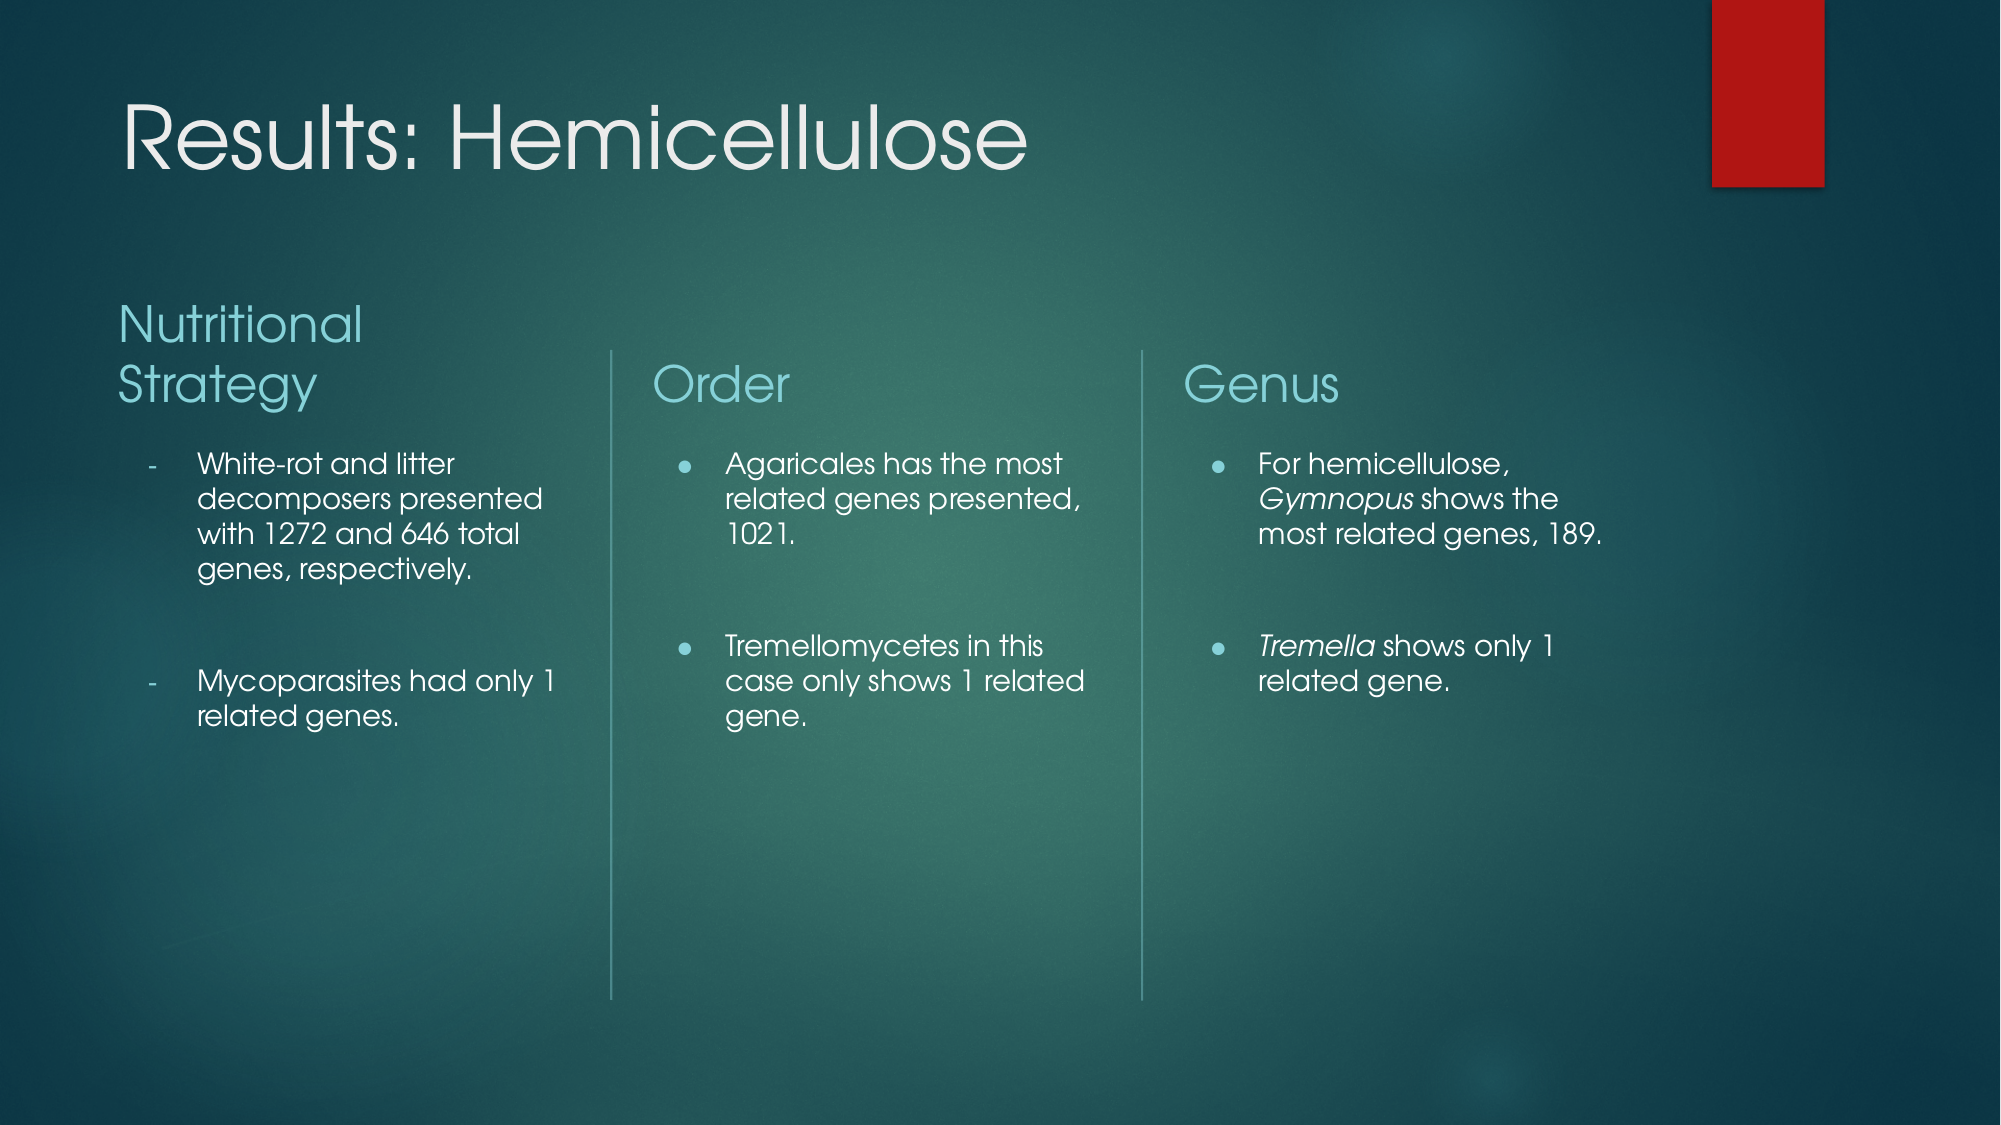

# Results: Hemicellulose
Nutritional Strategy
Order
Genus
White-rot and litter decomposers presented with 1272 and 646 total genes, respectively.

Mycoparasites had only 1 related genes.
Agaricales has the most related genes presented, 1021.

Tremellomycetes in this case only shows 1 related gene.
For hemicellulose, Gymnopus shows the most related genes, 189.

Tremella shows only 1 related gene.